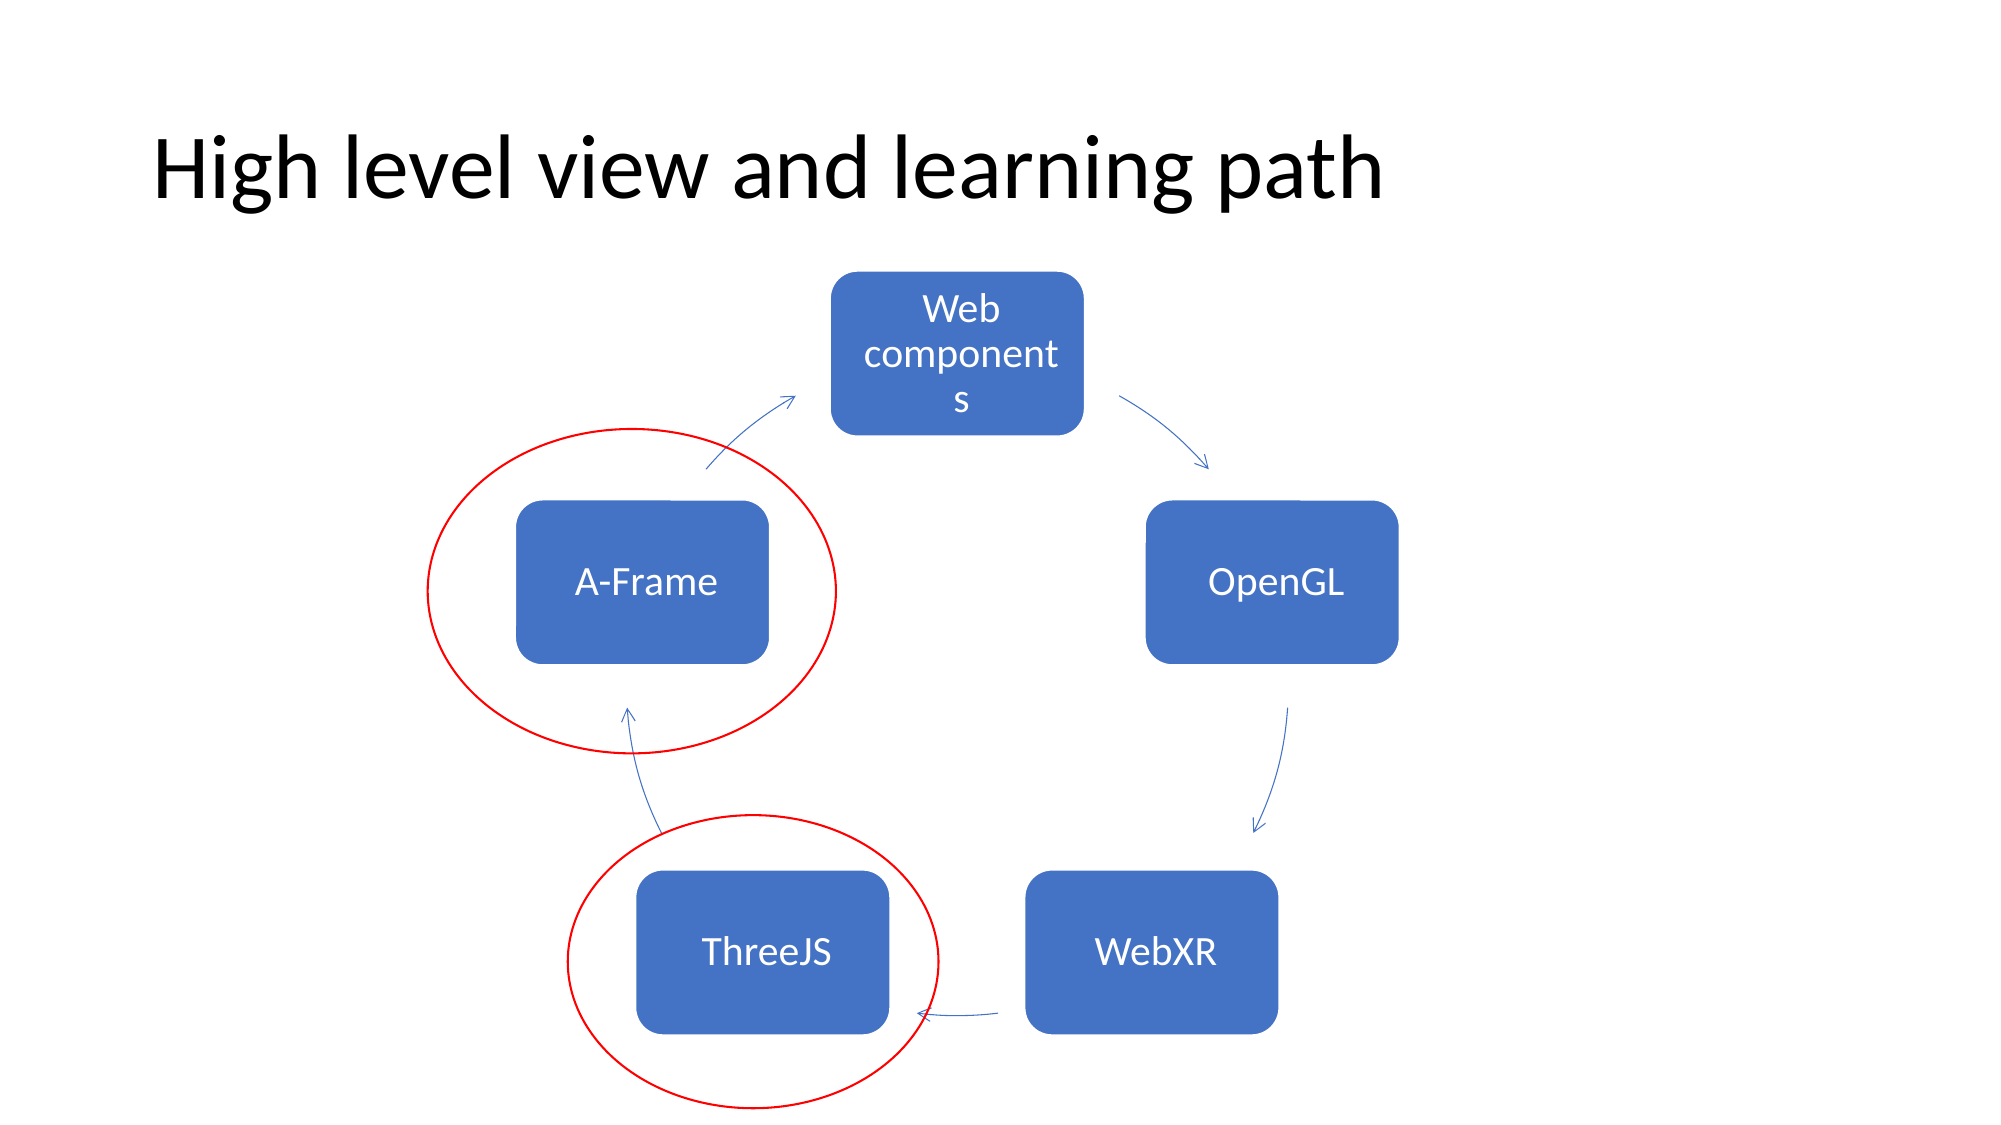

# High level view and learning path
Web components
OpenGL
WebXR
ThreeJS
A-Frame